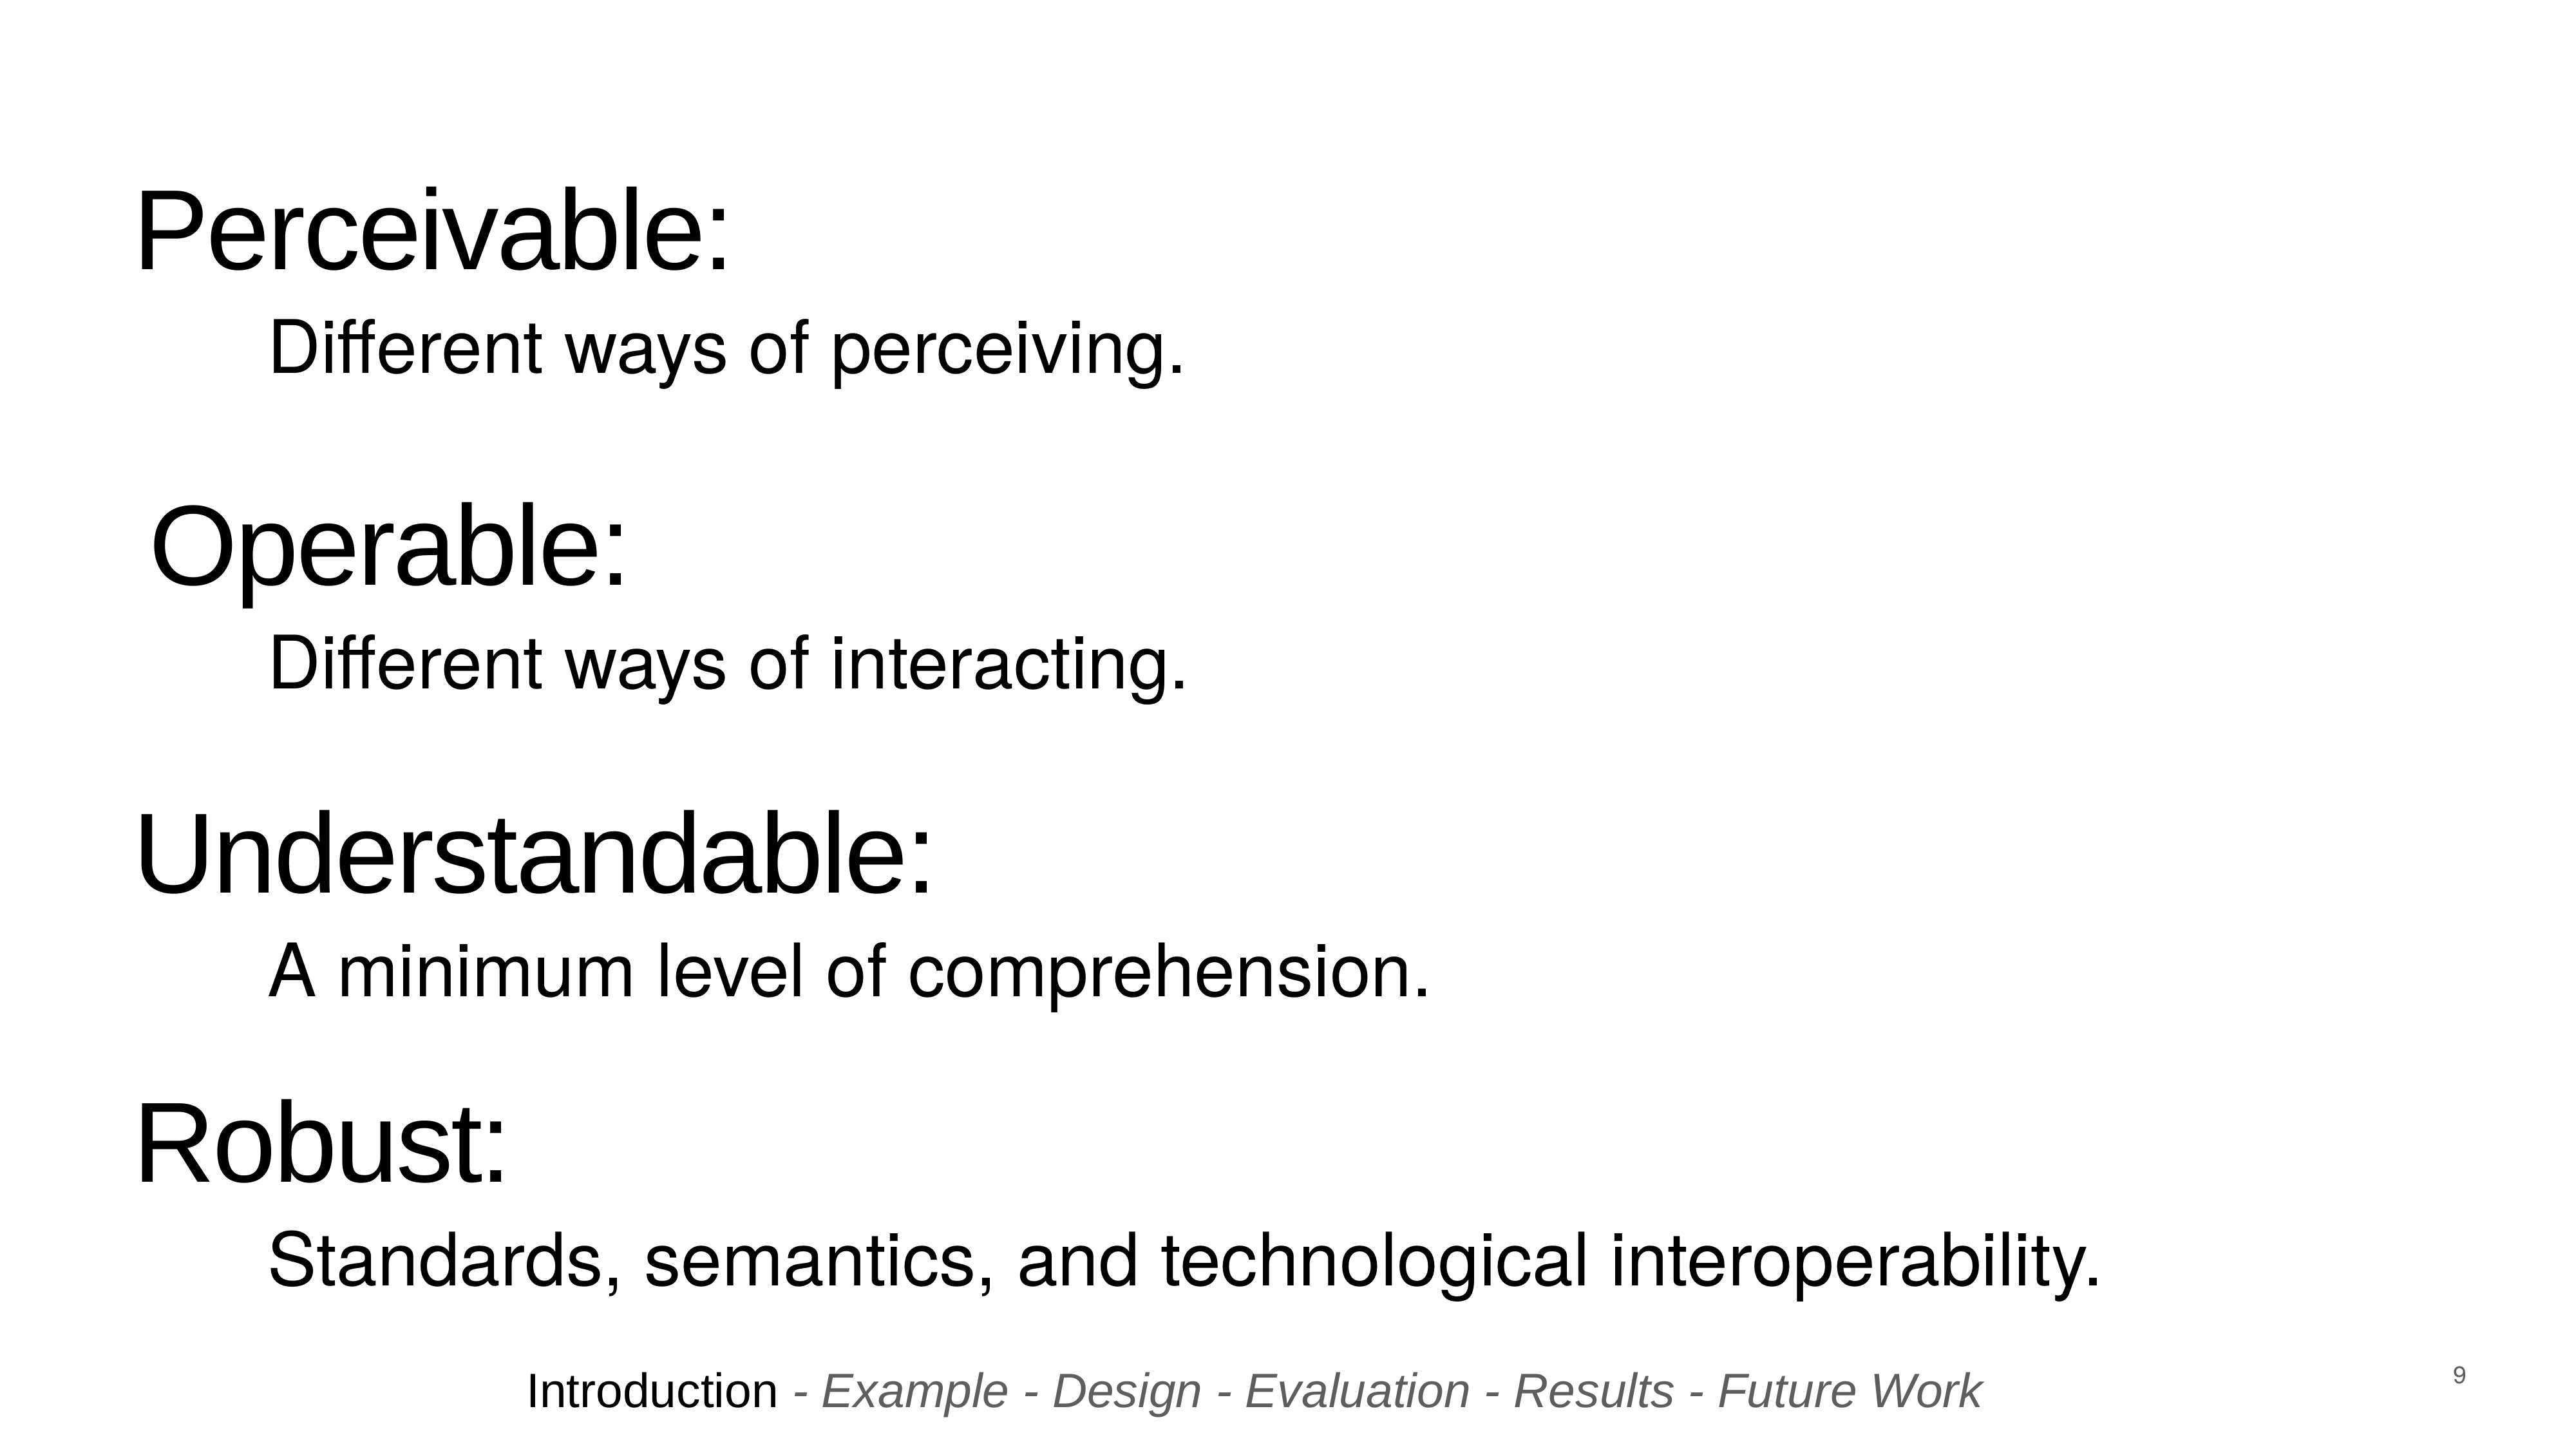

# Perceivable:
Different ways of perceiving.
Operable:
Different ways of interacting.
Understandable:
A minimum level of comprehension.
Robust:
Standards, semantics, and technological interoperability.
Introduction - Example - Design - Evaluation - Results - Future Work
9